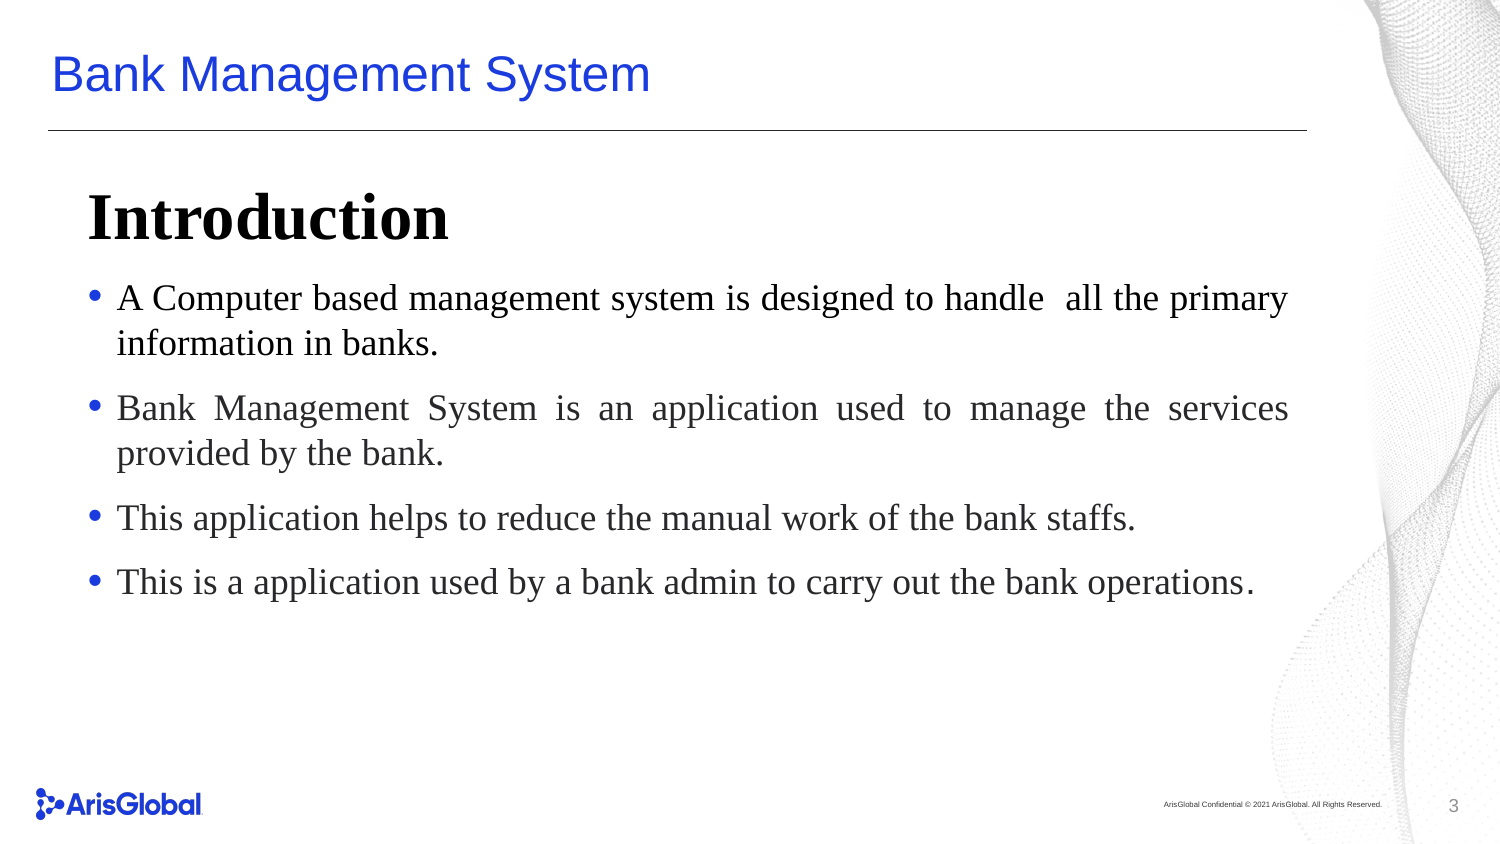

# Bank Management System
Introduction
A Computer based management system is designed to handle  all the primary information in banks.
Bank Management System is an application used to manage the services provided by the bank.
This application helps to reduce the manual work of the bank staffs.
This is a application used by a bank admin to carry out the bank operations.
3
ArisGlobal Confidential © 2021 ArisGlobal. All Rights Reserved.